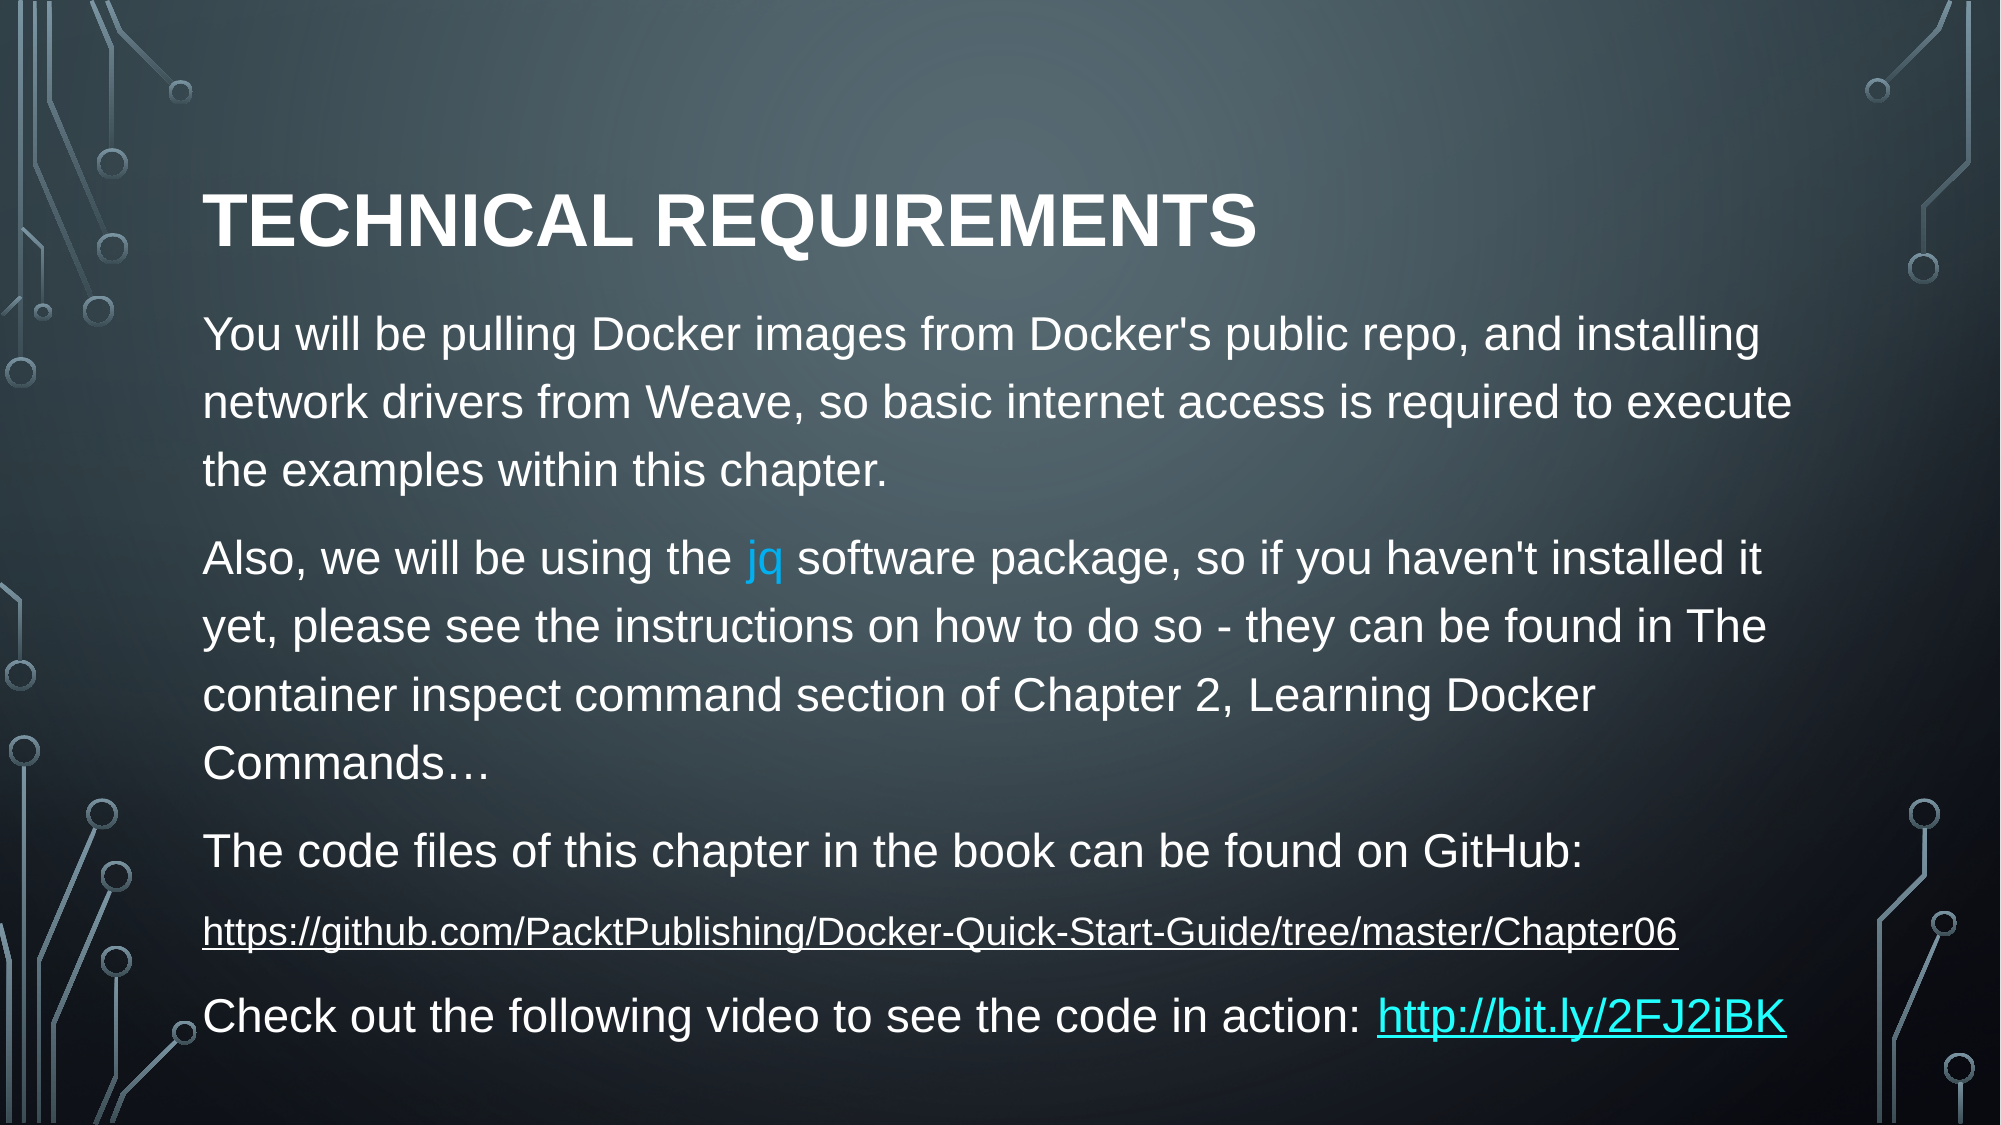

# Technical requirements
You will be pulling Docker images from Docker's public repo, and installing network drivers from Weave, so basic internet access is required to execute the examples within this chapter.
Also, we will be using the jq software package, so if you haven't installed it yet, please see the instructions on how to do so - they can be found in The container inspect command section of Chapter 2, Learning Docker Commands…
The code files of this chapter in the book can be found on GitHub:
https://github.com/PacktPublishing/Docker-Quick-Start-Guide/tree/master/Chapter06
Check out the following video to see the code in action: http://bit.ly/2FJ2iBK